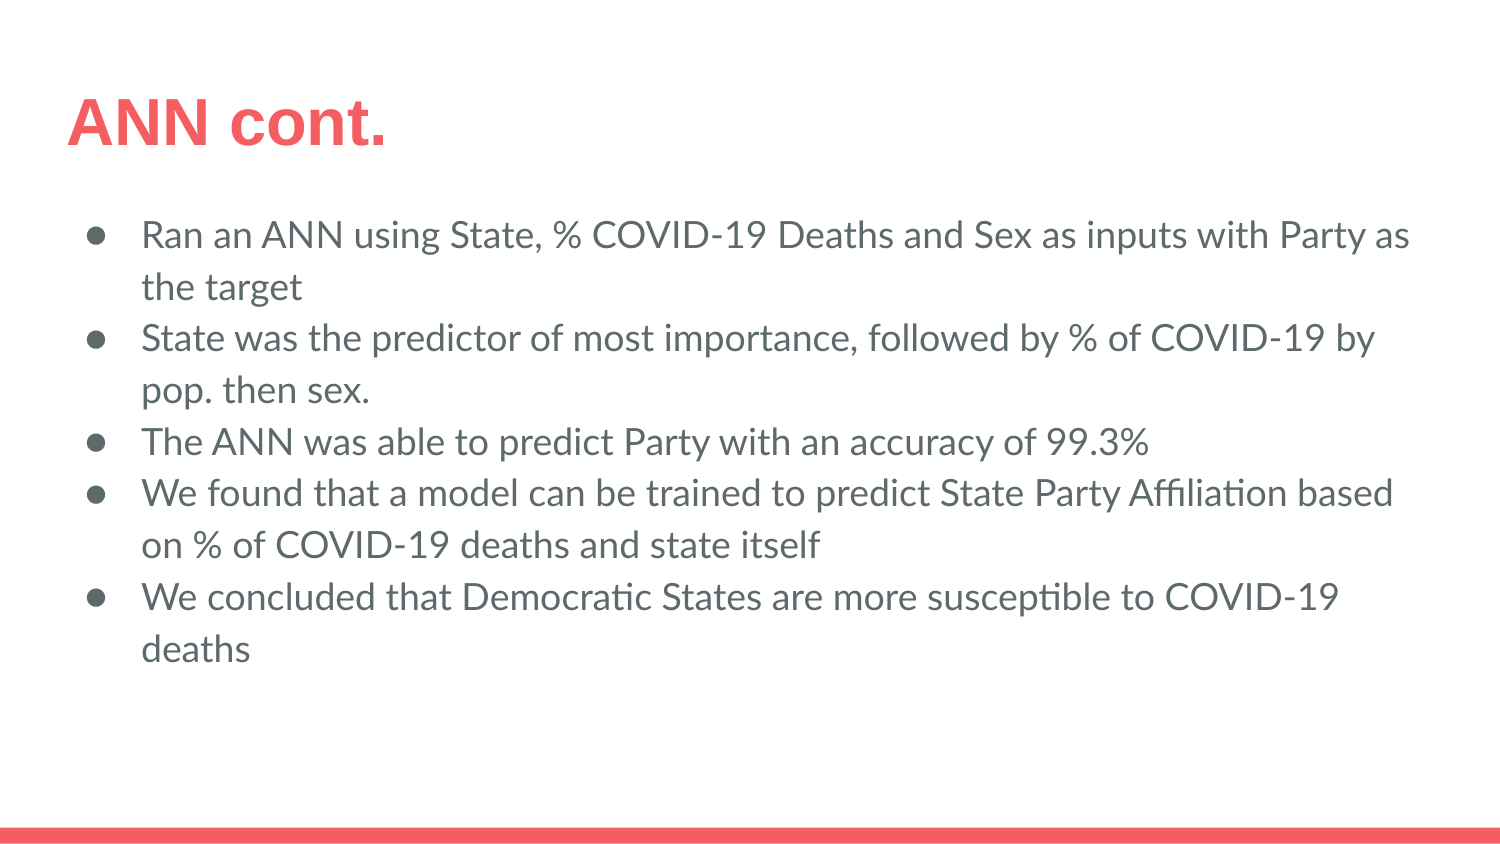

# ANN cont.
Ran an ANN using State, % COVID-19 Deaths and Sex as inputs with Party as the target
State was the predictor of most importance, followed by % of COVID-19 by pop. then sex.
The ANN was able to predict Party with an accuracy of 99.3%
We found that a model can be trained to predict State Party Affiliation based on % of COVID-19 deaths and state itself
We concluded that Democratic States are more susceptible to COVID-19 deaths